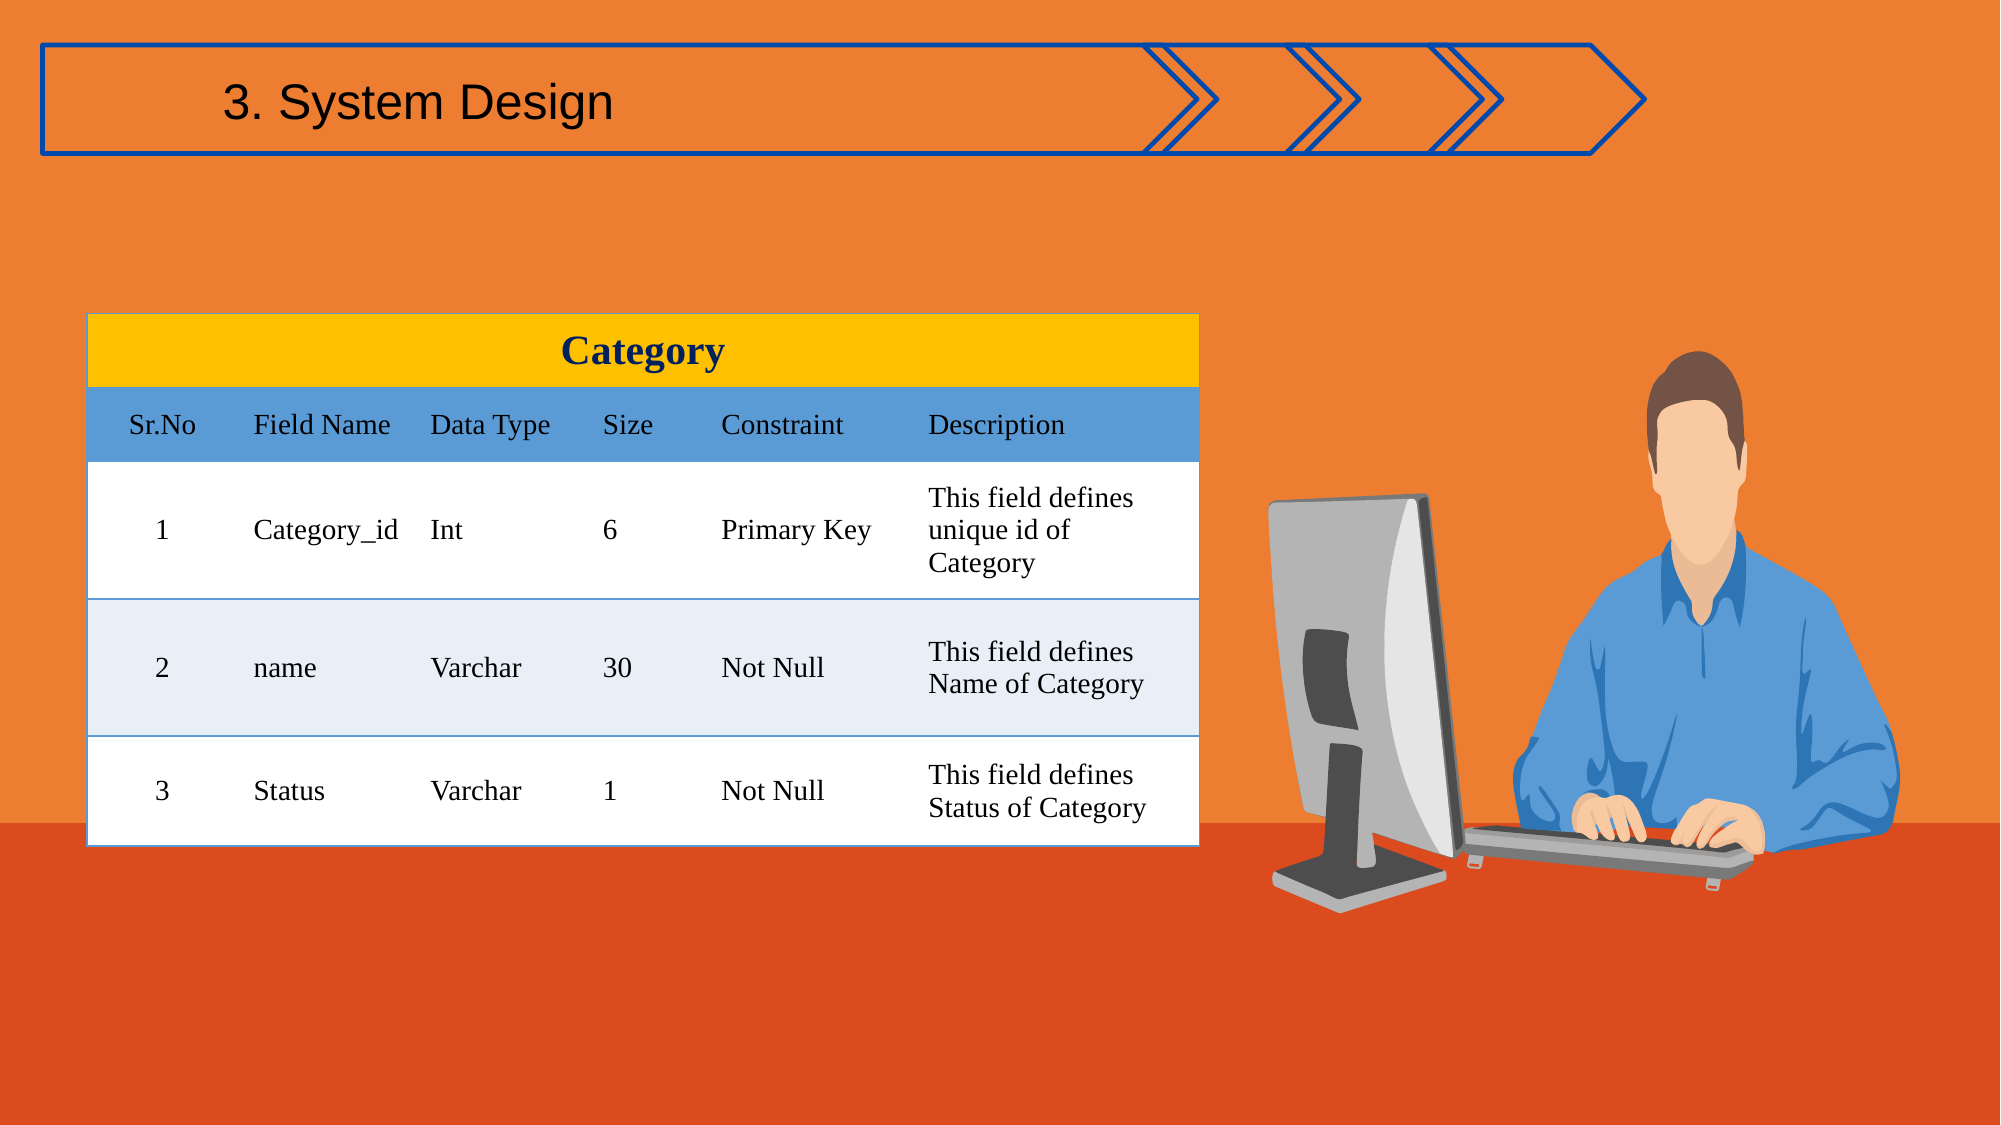

3. System Design
| Category |  |  |  |  |  |
| --- | --- | --- | --- | --- | --- |
| Sr.No | Field Name | Data Type | Size | Constraint | Description |
| 1 | Category\_id | Int | 6 | Primary Key | This field defines unique id of Category |
| 2 | name | Varchar | 30 | Not Null | This field defines Name of Category |
| 3 | Status | Varchar | 1 | Not Null | This field defines Status of Category |